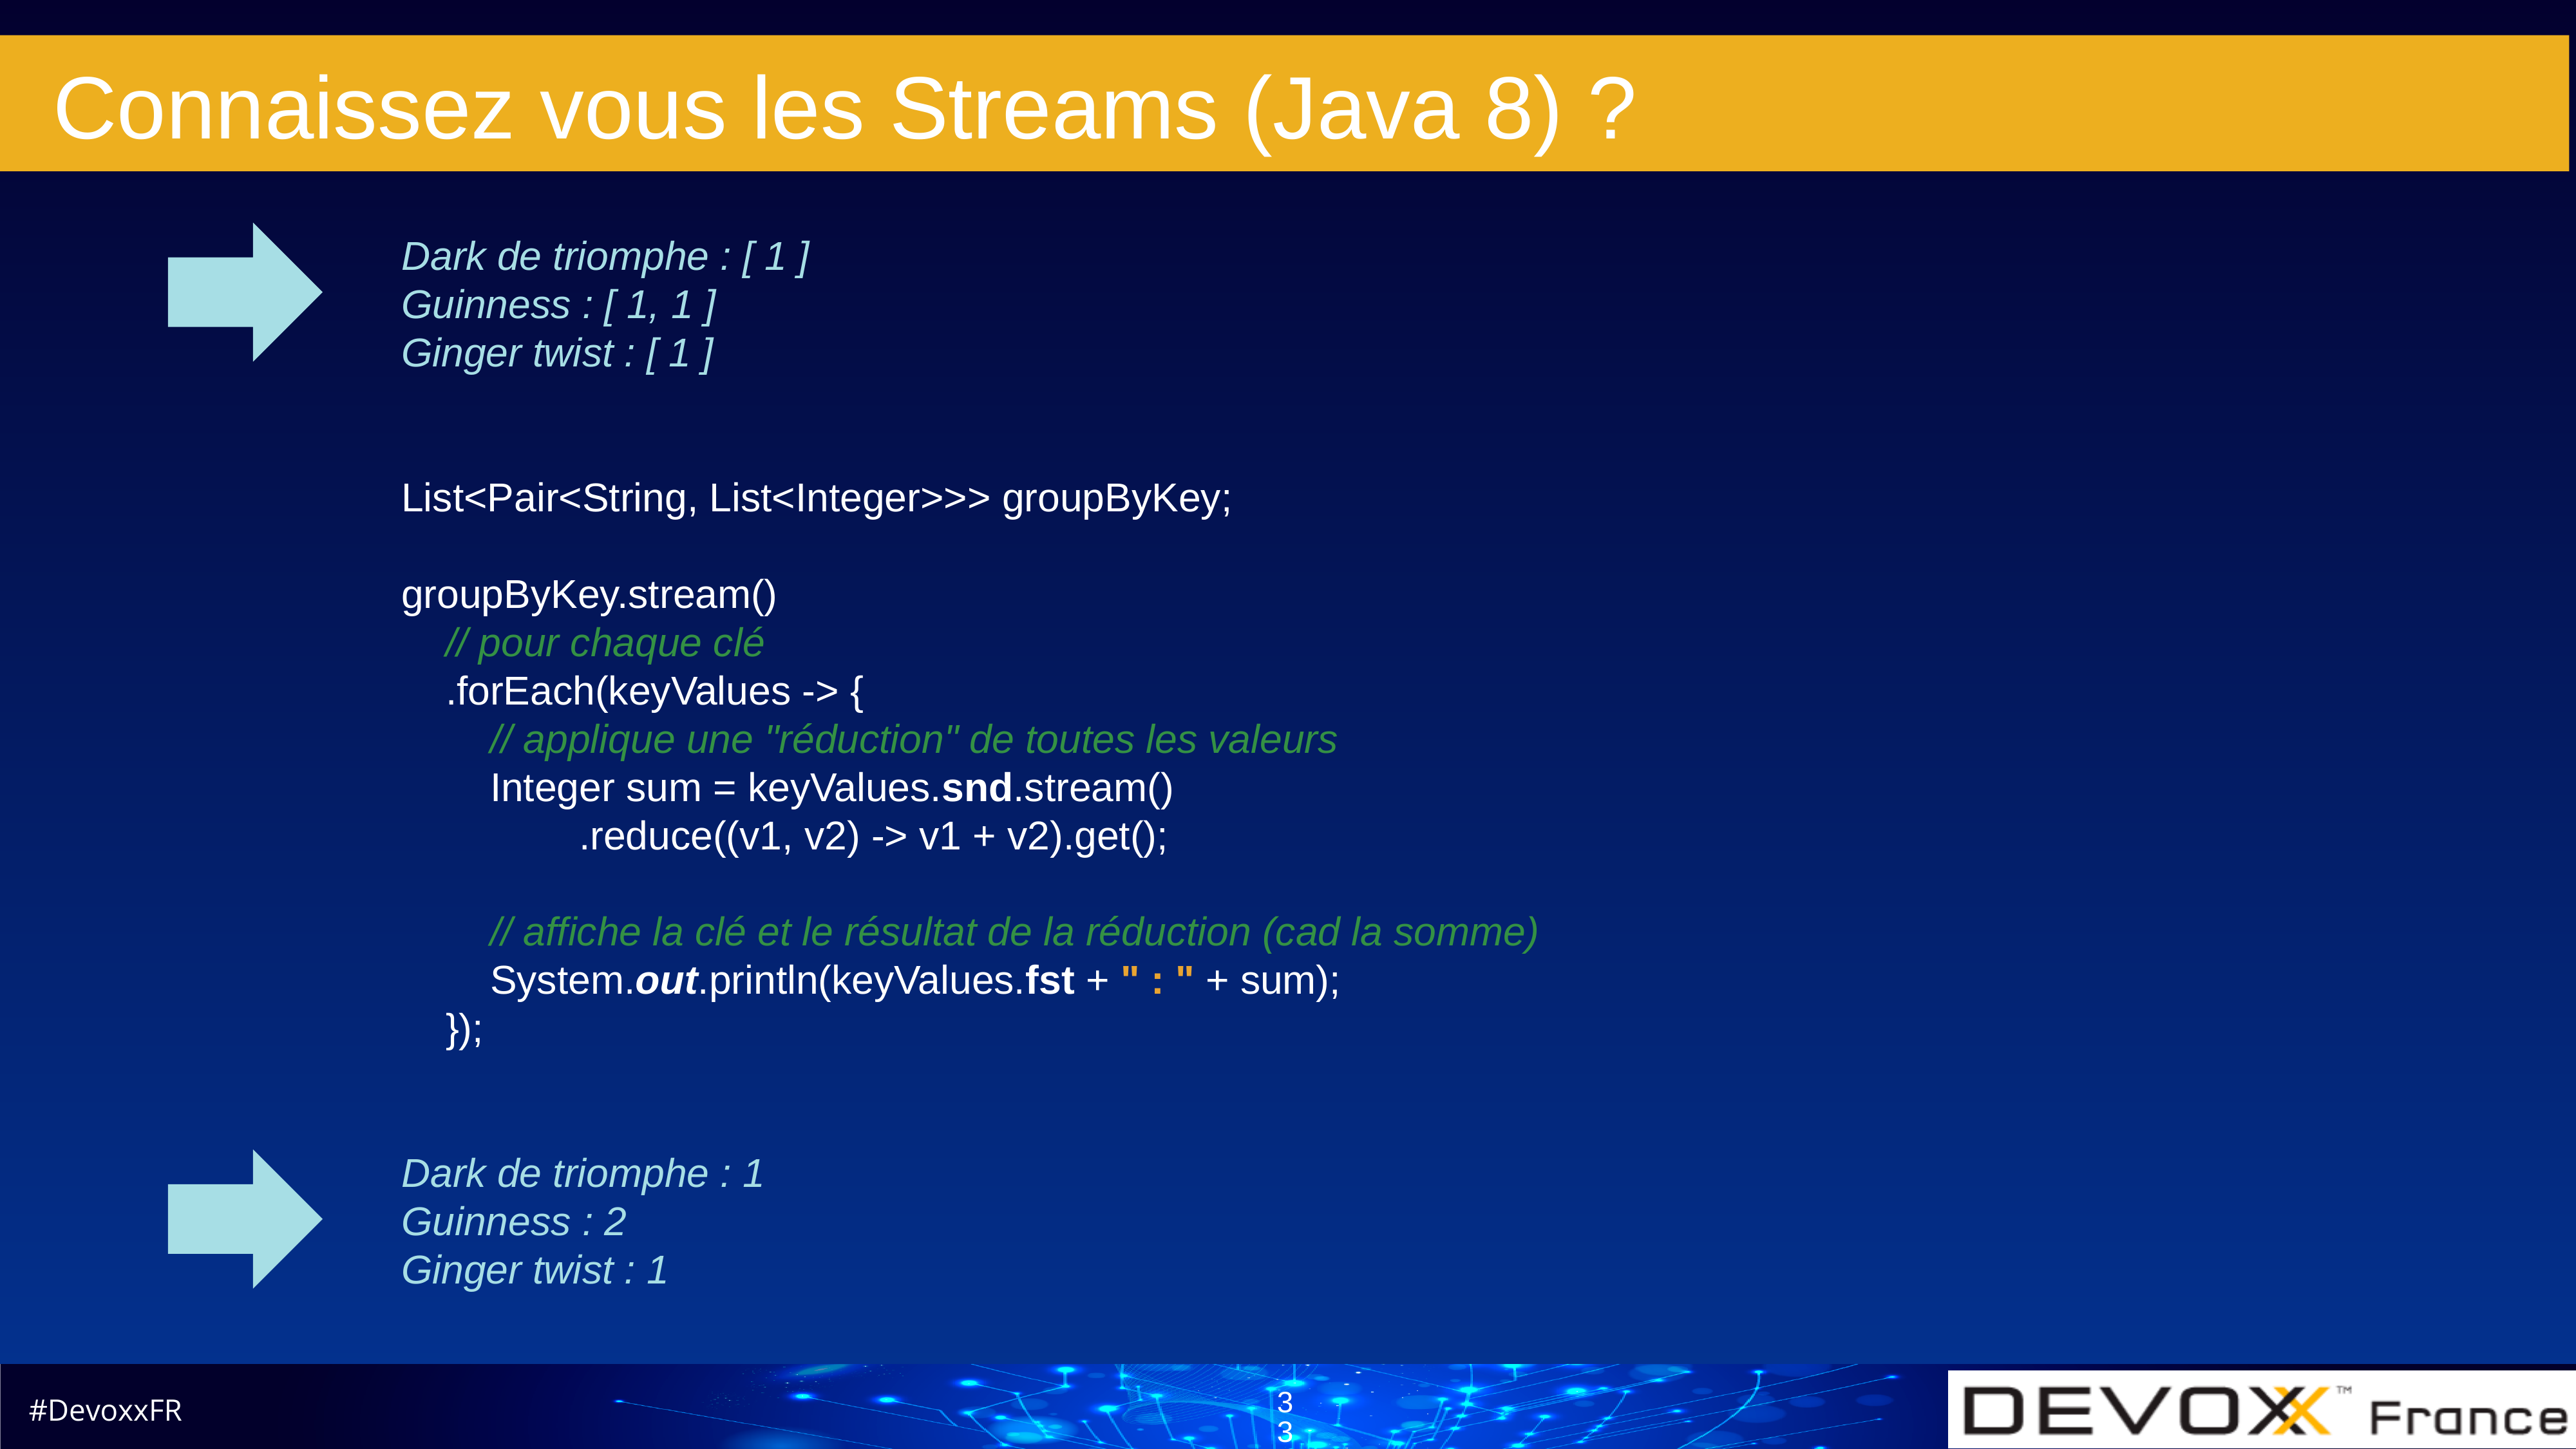

# Connaissez vous les Streams (Java 8) ?

Dark de triomphe : [ 1 ]
Guinness : [ 1, 1 ]
Ginger twist : [ 1 ]

List<Pair<String, List<Integer>>> groupByKey;
groupByKey.stream()
    // pour chaque clé
    .forEach(keyValues -> {
        // applique une "réduction" de toutes les valeurs
        Integer sum = keyValues.snd.stream()
                .reduce((v1, v2) -> v1 + v2).get();
        // affiche la clé et le résultat de la réduction (cad la somme)
        System.out.println(keyValues.fst + " : " + sum);
    });

Dark de triomphe : 1
Guinness : 2
Ginger twist : 1

33